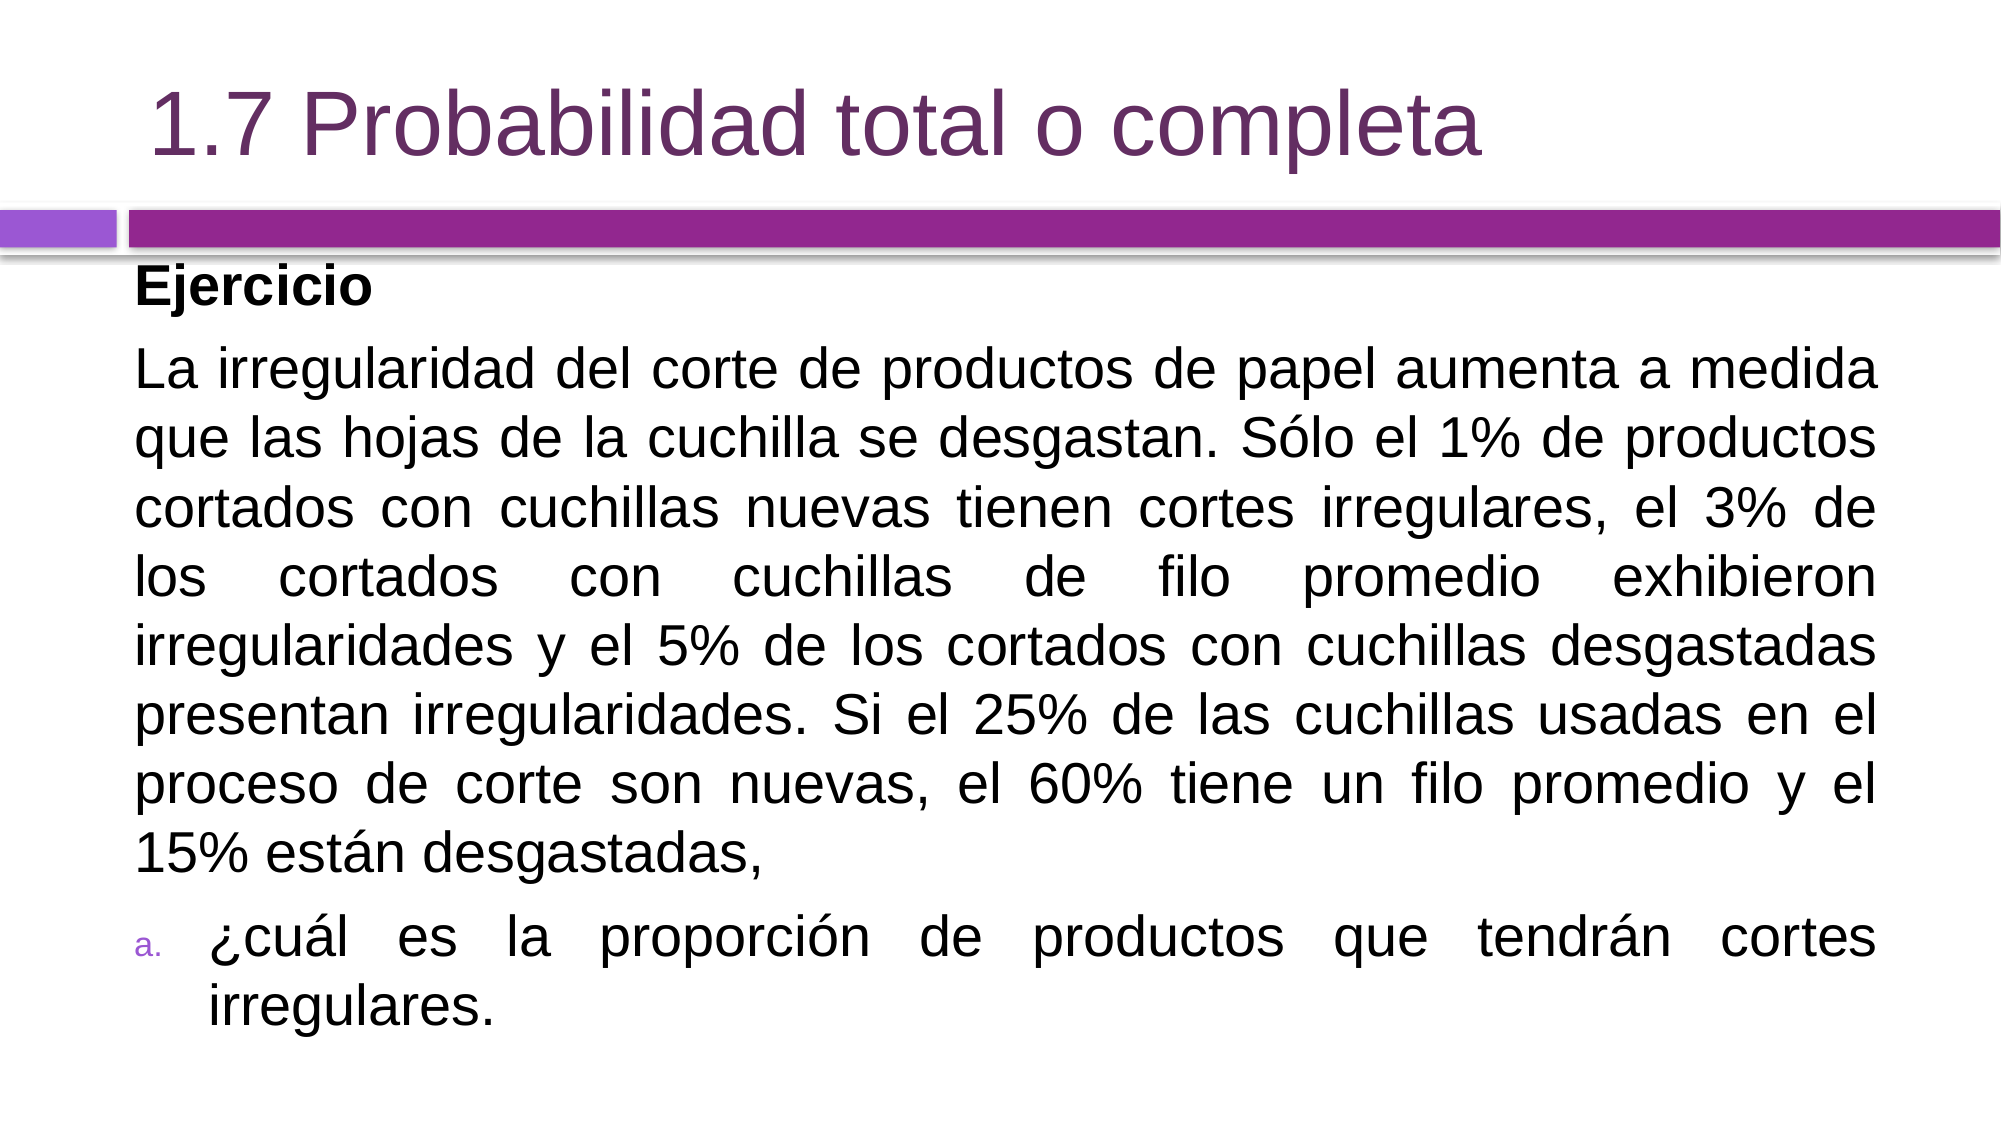

# 1.7 Probabilidad total o completa
Ejercicio
La irregularidad del corte de productos de papel aumenta a medida que las hojas de la cuchilla se desgastan. Sólo el 1% de productos cortados con cuchillas nuevas tienen cortes irregulares, el 3% de los cortados con cuchillas de filo promedio exhibieron irregularidades y el 5% de los cortados con cuchillas desgastadas presentan irregularidades. Si el 25% de las cuchillas usadas en el proceso de corte son nuevas, el 60% tiene un filo promedio y el 15% están desgastadas,
¿cuál es la proporción de productos que tendrán cortes irregulares.